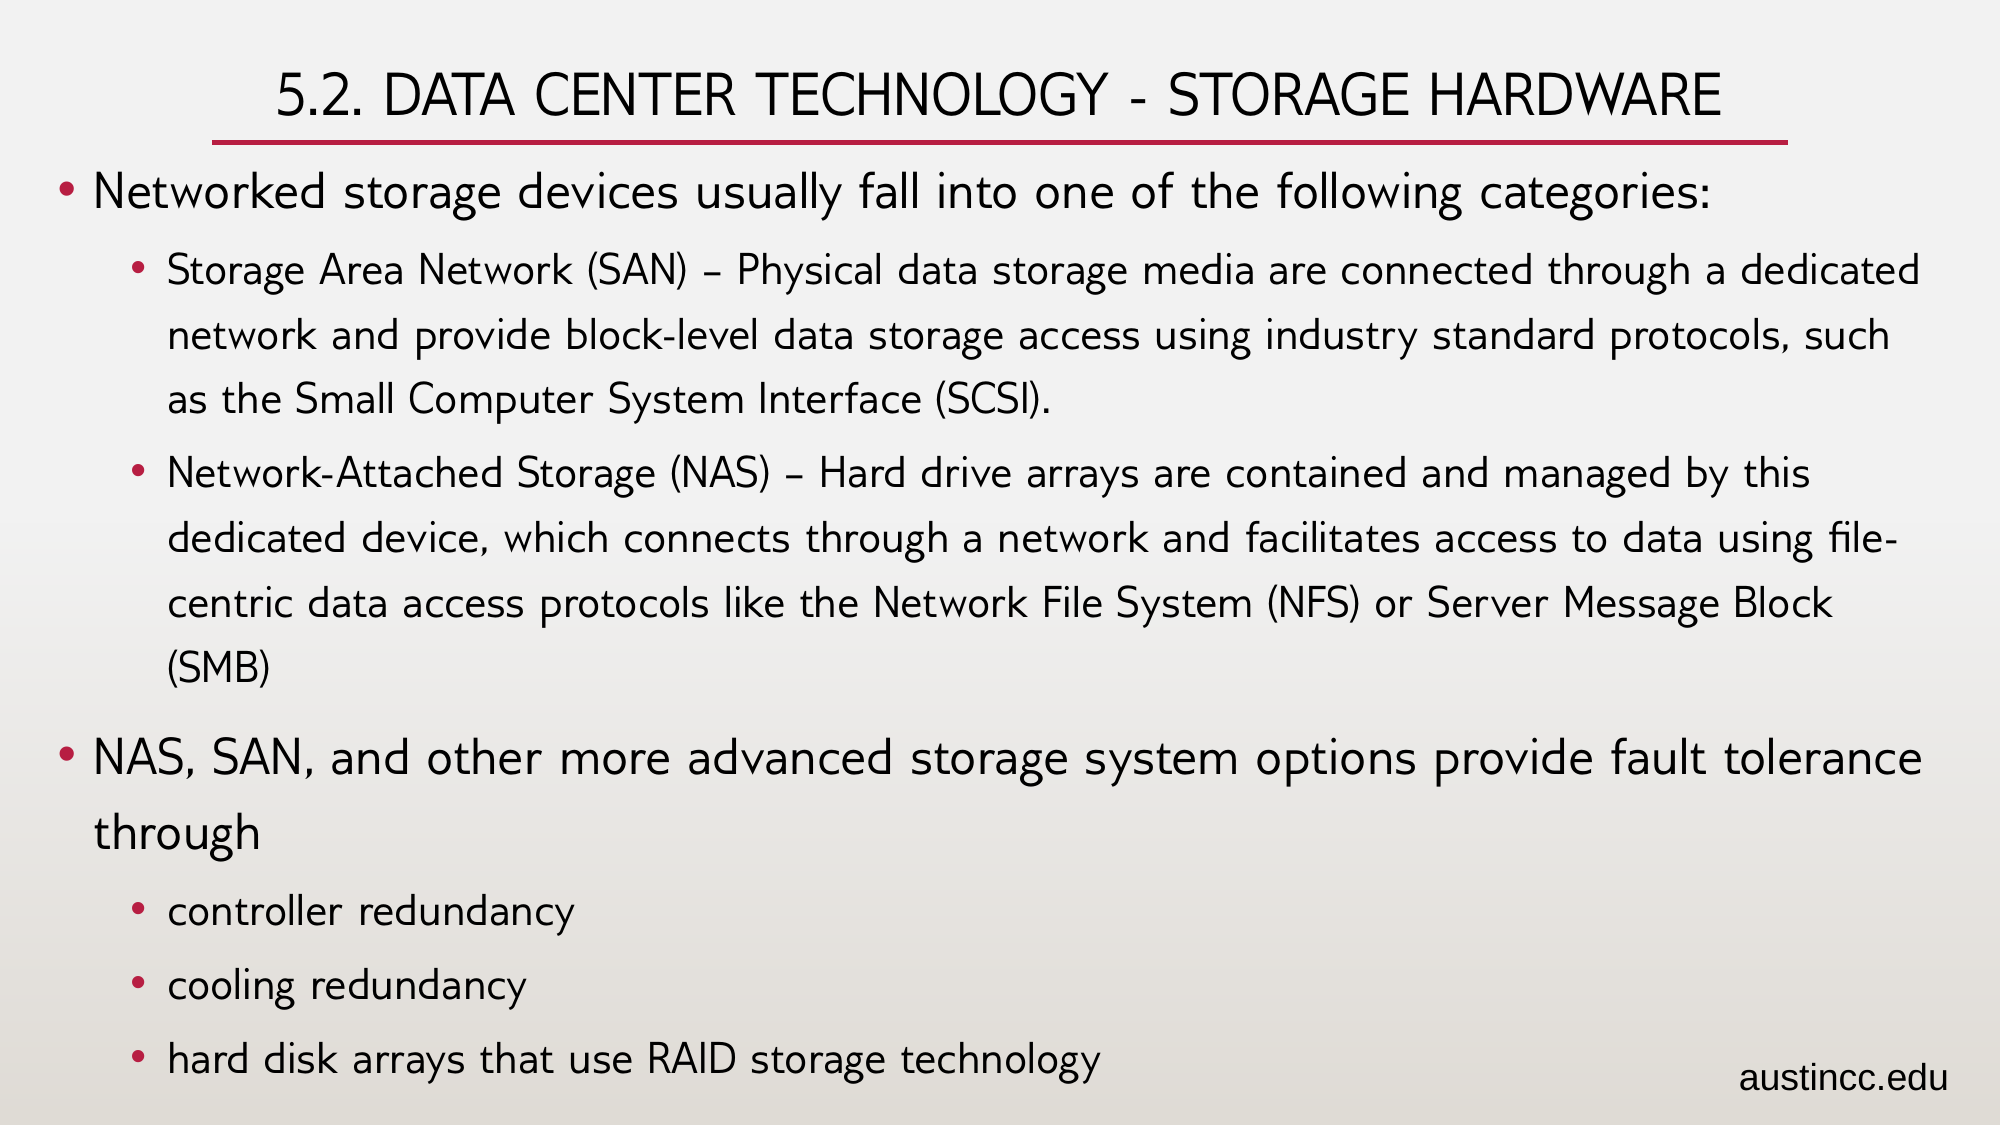

# 5.2. Data Center Technology - Storage Hardware
Networked storage devices usually fall into one of the following categories:
Storage Area Network (SAN) – Physical data storage media are connected through a dedicated network and provide block-level data storage access using industry standard protocols, such as the Small Computer System Interface (SCSI).
Network-Attached Storage (NAS) – Hard drive arrays are contained and managed by this dedicated device, which connects through a network and facilitates access to data using file-centric data access protocols like the Network File System (NFS) or Server Message Block (SMB)
NAS, SAN, and other more advanced storage system options provide fault tolerance through
controller redundancy
cooling redundancy
hard disk arrays that use RAID storage technology